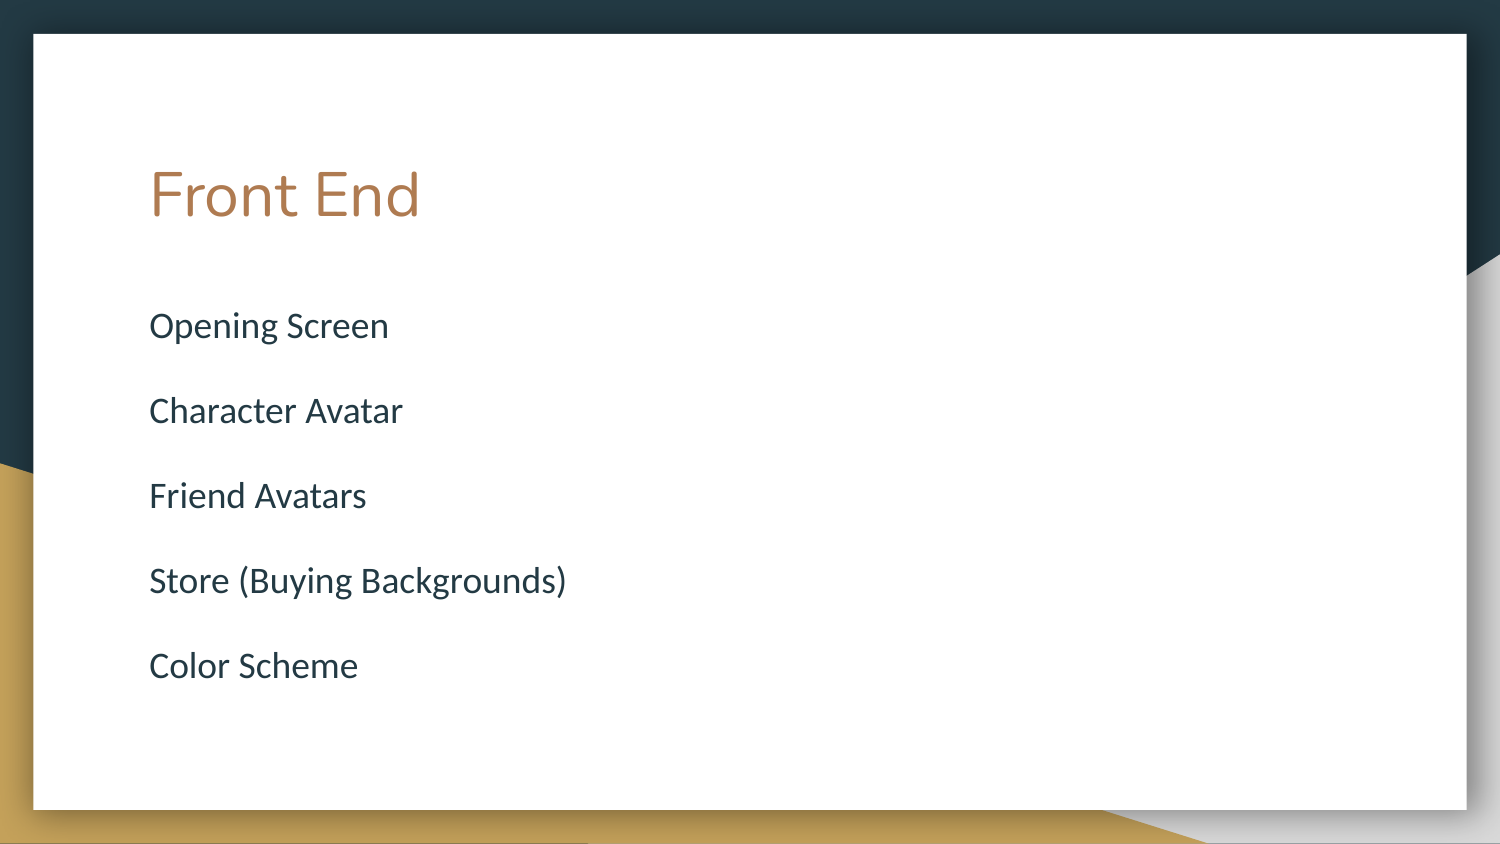

# Front End
Opening Screen
Character Avatar
Friend Avatars
Store (Buying Backgrounds)
Color Scheme